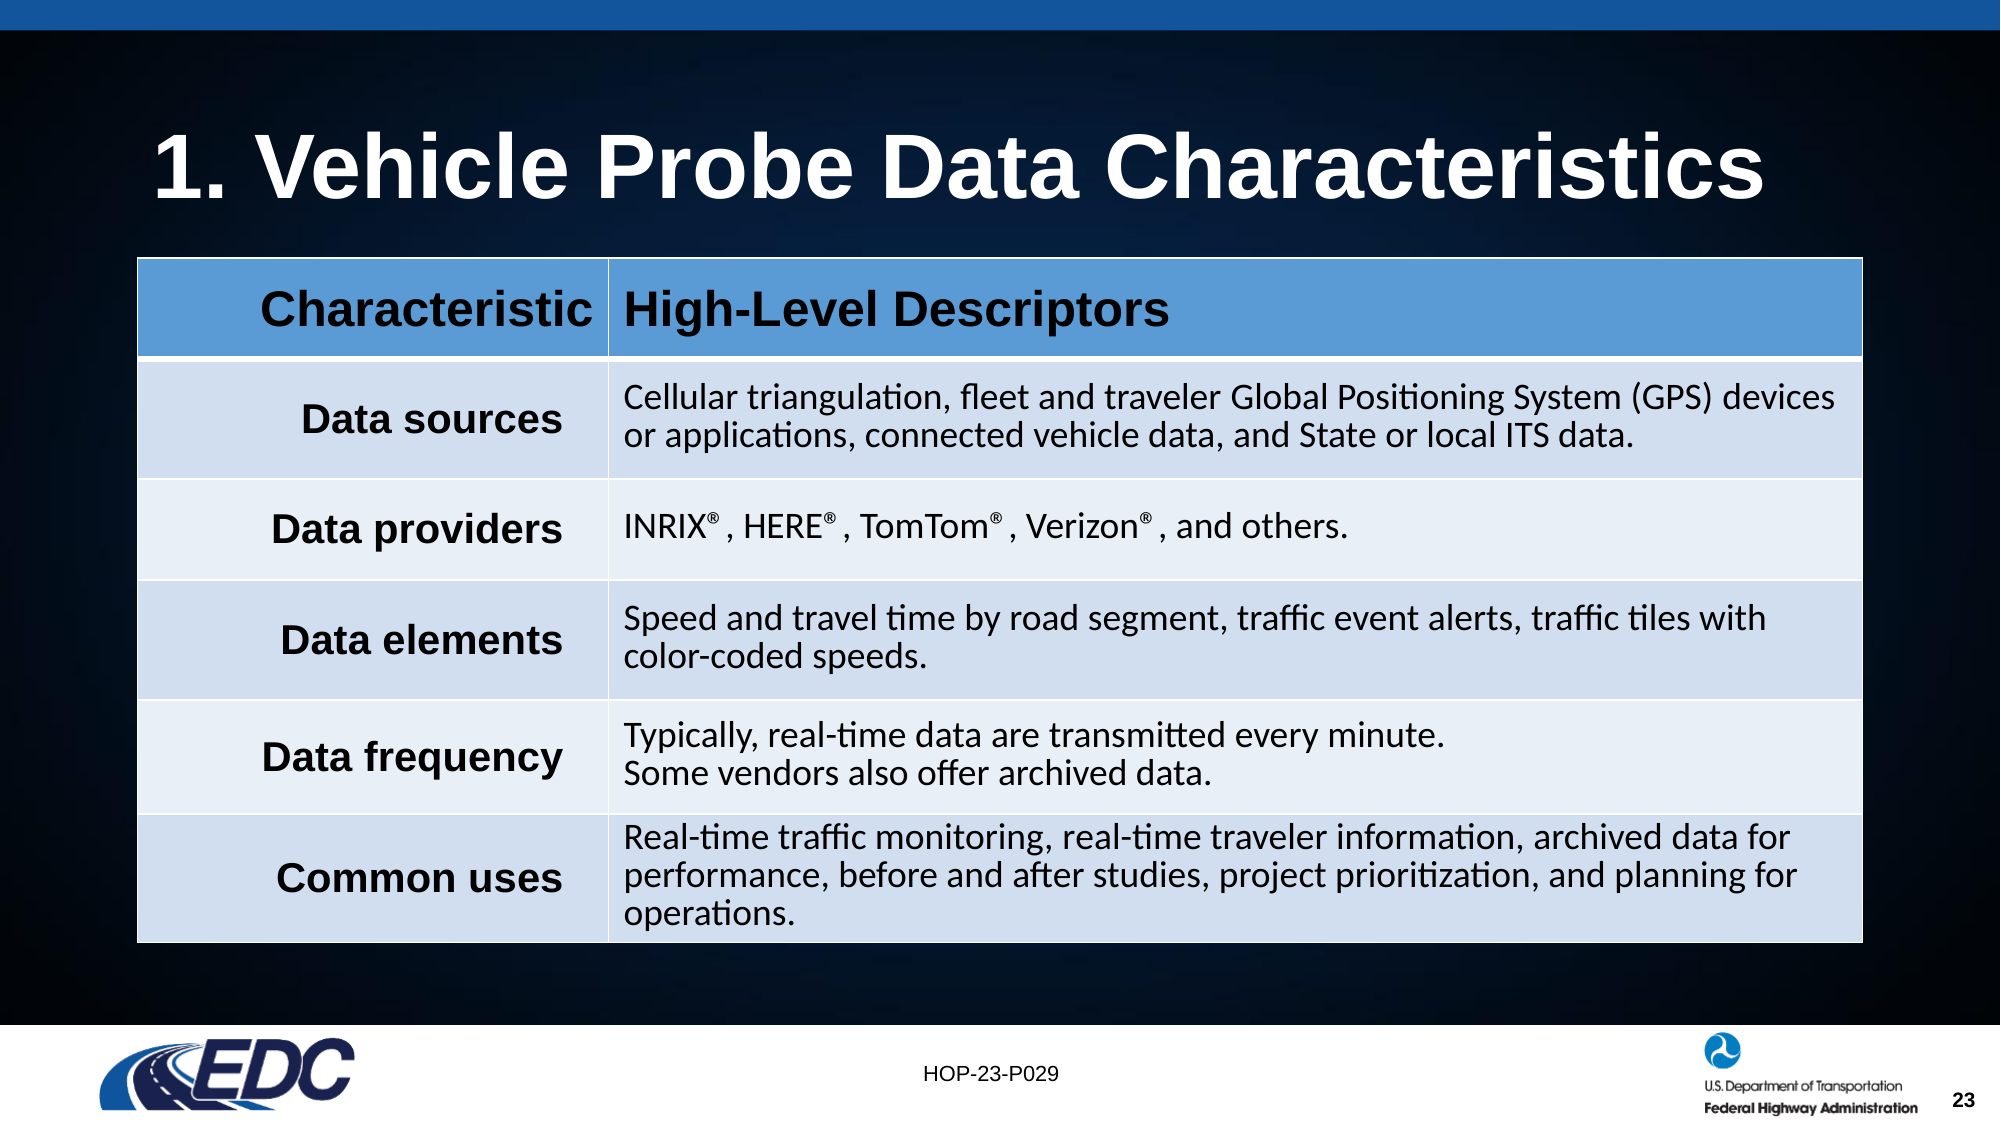

# 1. Vehicle Probe Data Characteristics
| Characteristic | High-Level Descriptors |
| --- | --- |
| Data sources | Cellular triangulation, fleet and traveler Global Positioning System (GPS) devices or applications, connected vehicle data, and State or local ITS data. |
| Data providers | INRIX®, HERE®, TomTom®, Verizon®, and others. |
| Data elements | Speed and travel time by road segment, traffic event alerts, traffic tiles with color-coded speeds. |
| Data frequency | Typically, real-time data are transmitted every minute. Some vendors also offer archived data. |
| Common uses | Real-time traffic monitoring, real-time traveler information, archived data for performance, before and after studies, project prioritization, and planning for operations. |
23